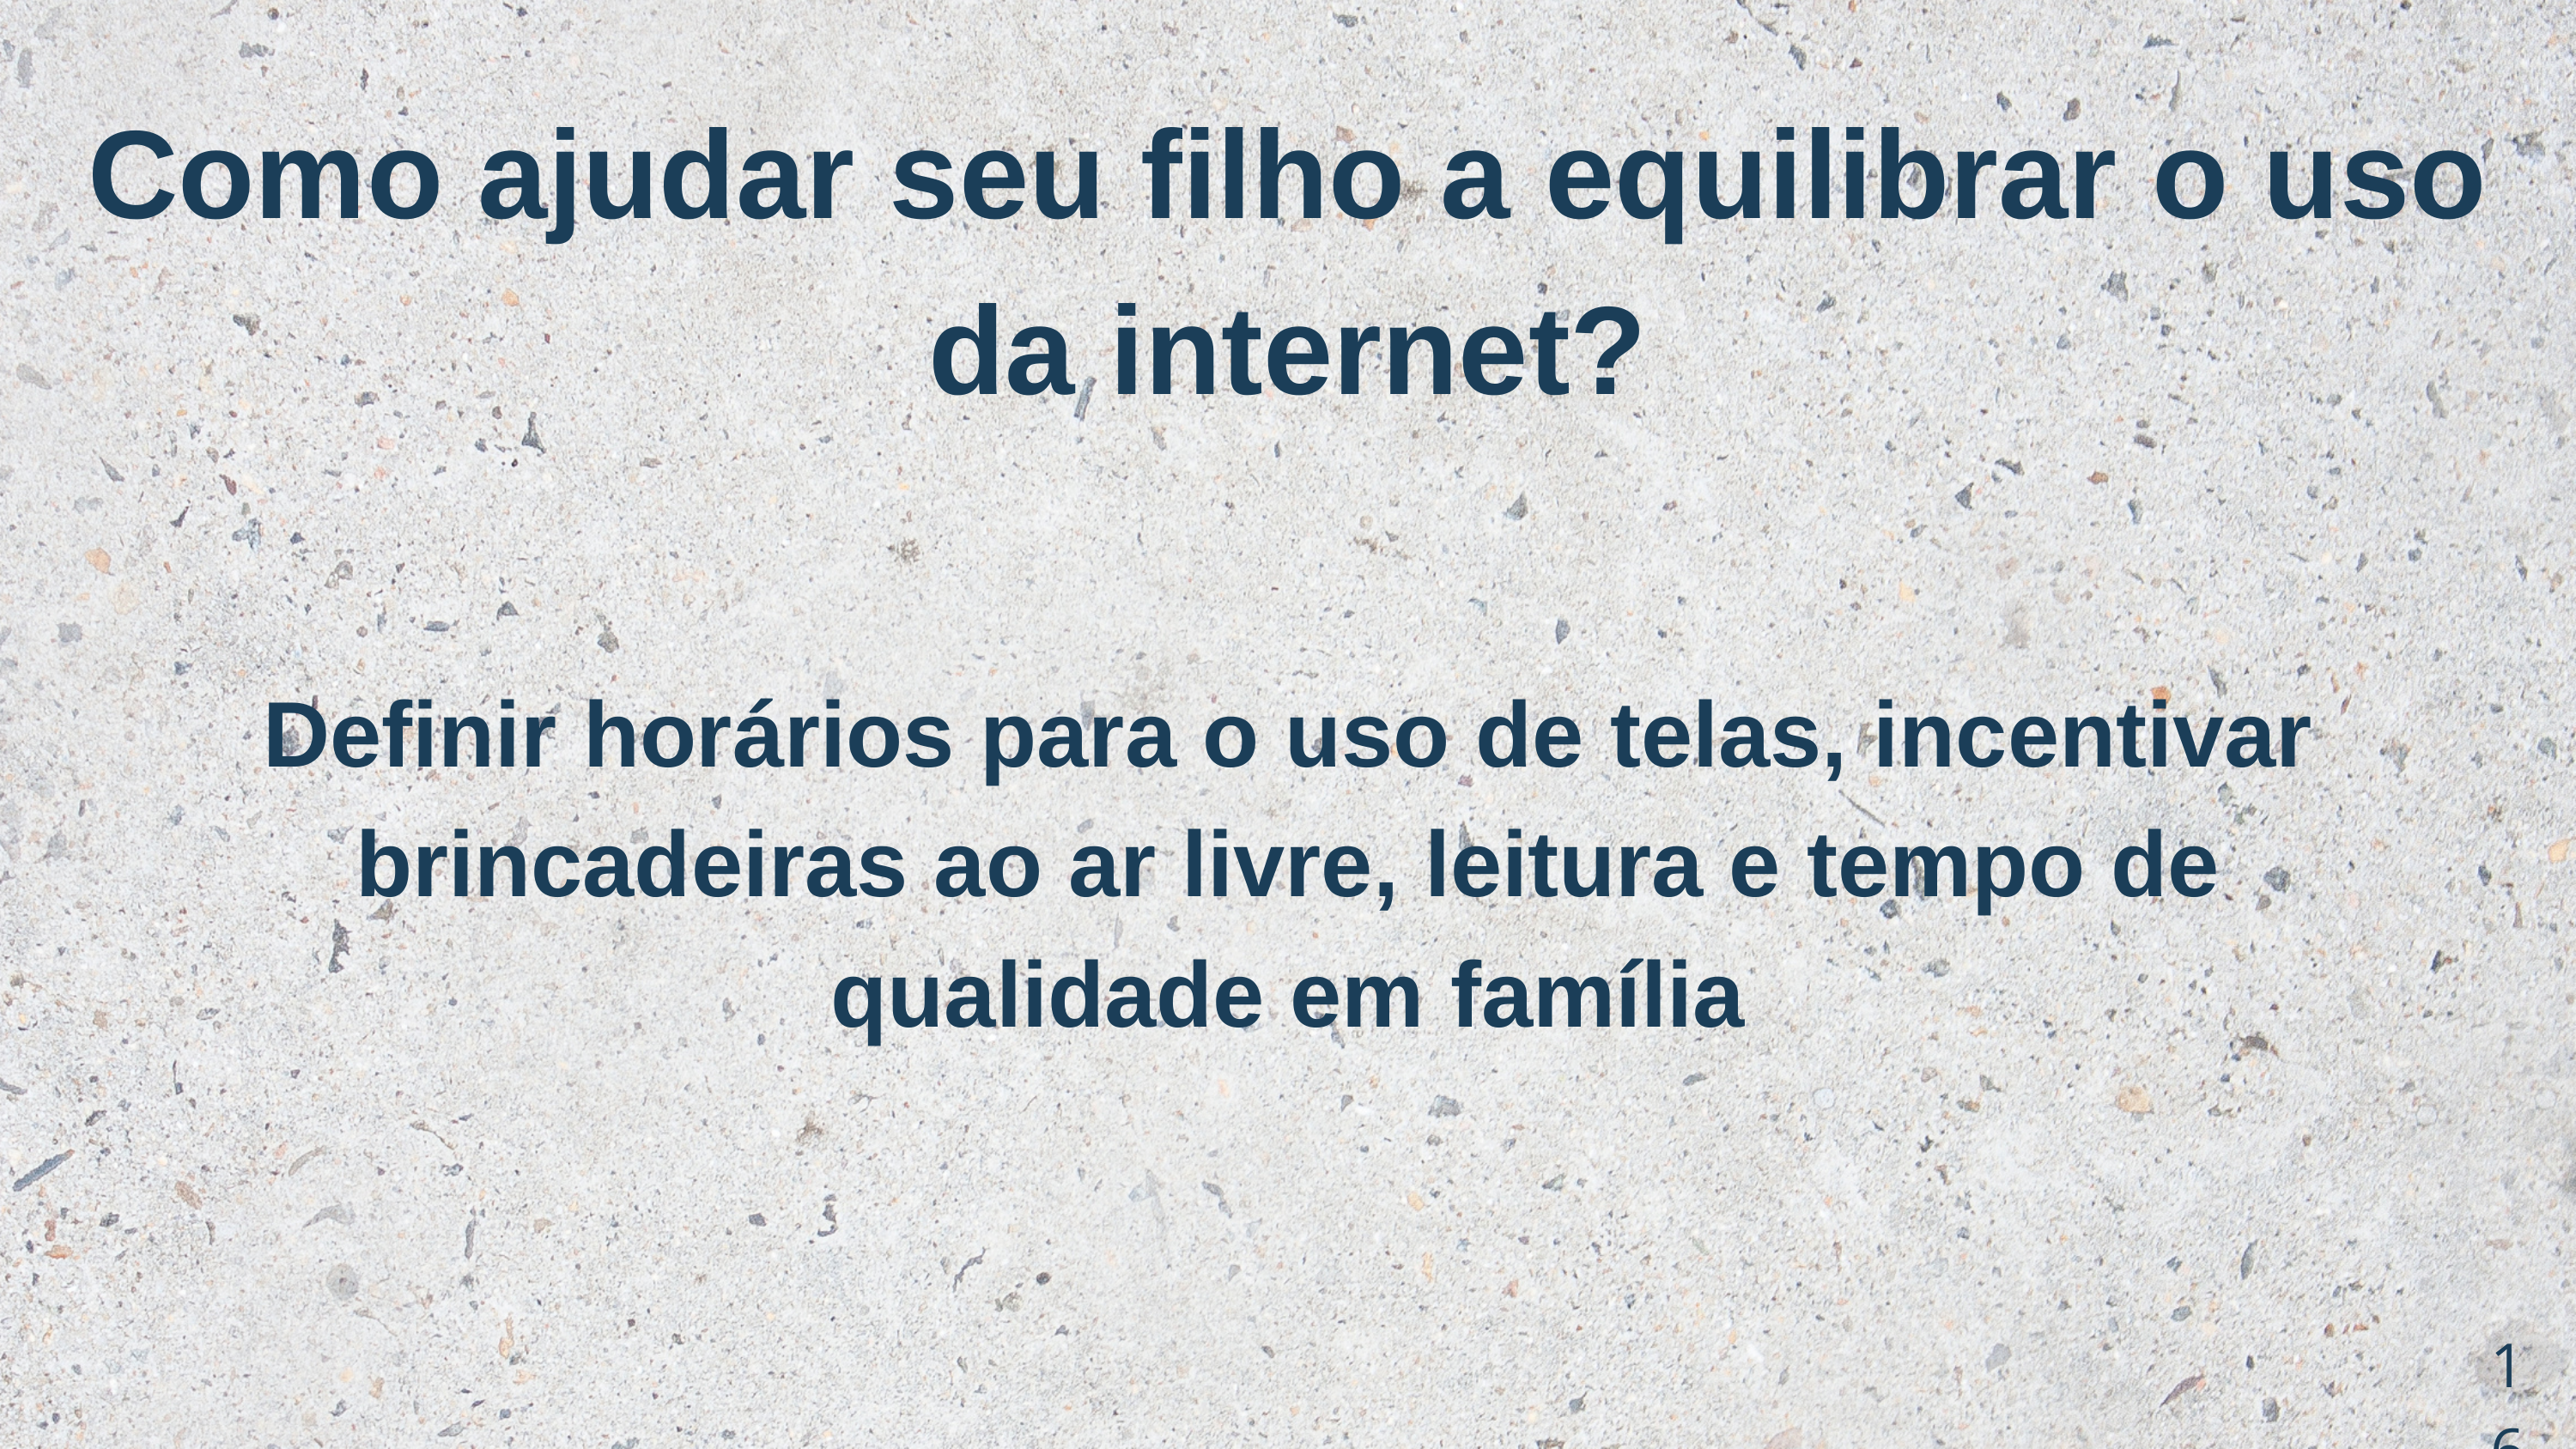

Como ajudar seu filho a equilibrar o uso da internet?
Definir horários para o uso de telas, incentivar brincadeiras ao ar livre, leitura e tempo de qualidade em família
16